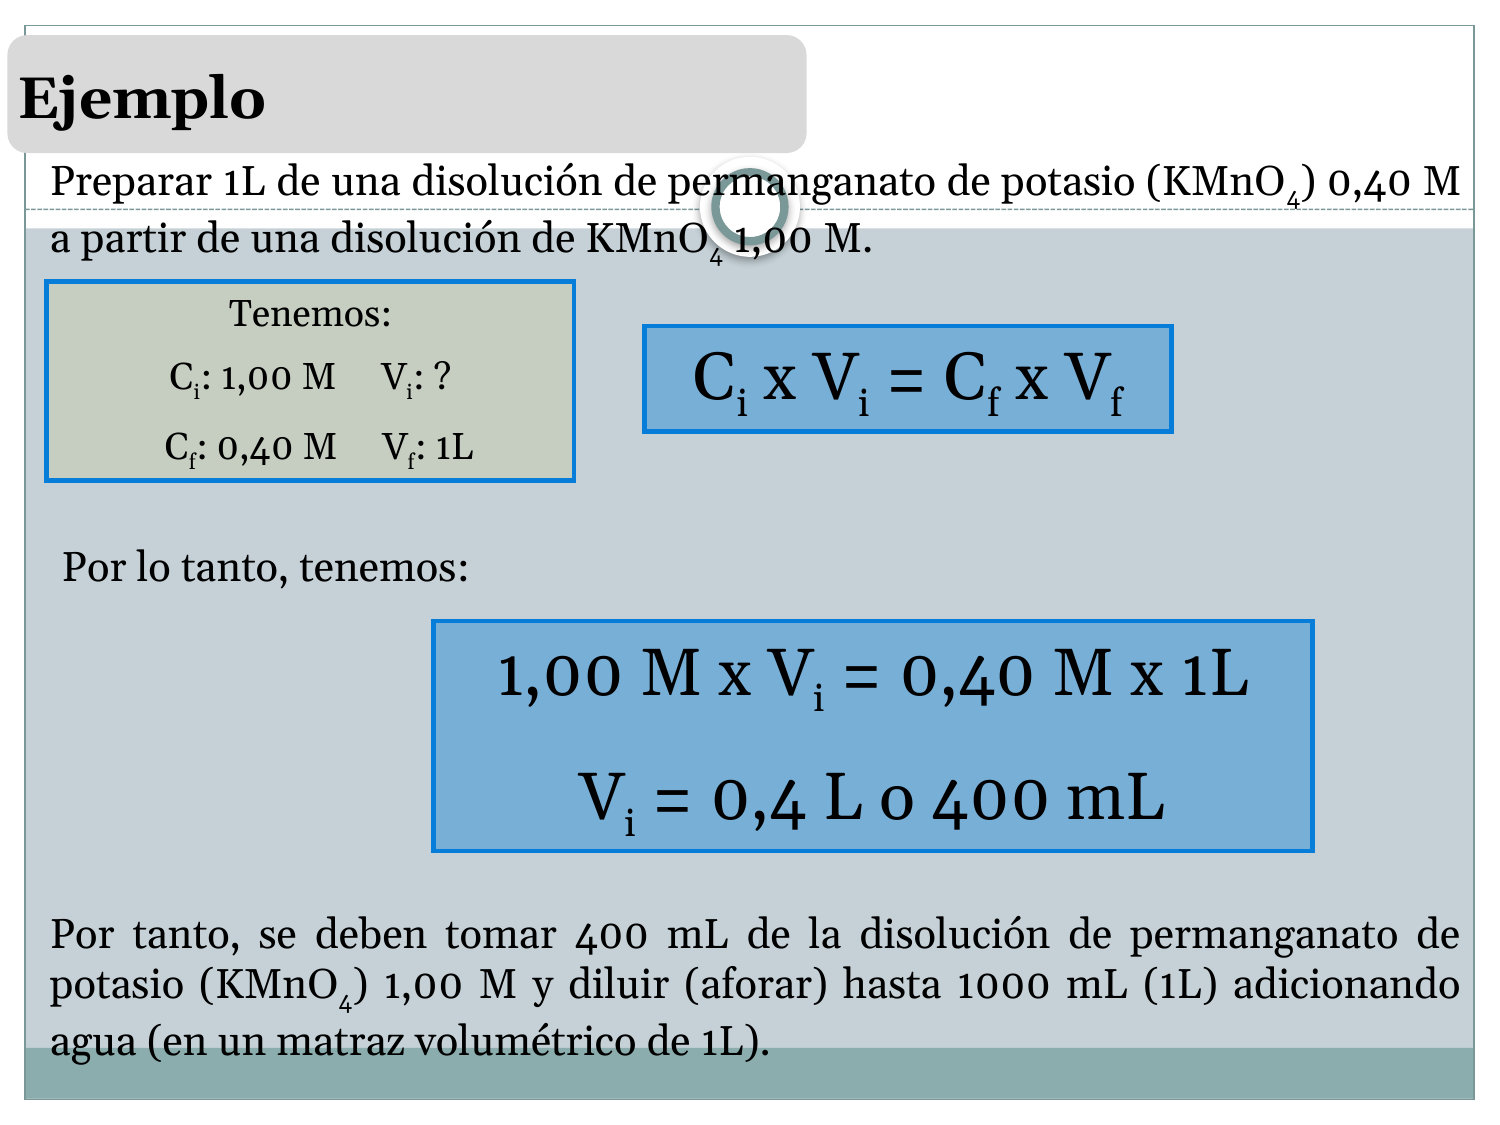

Ejemplo
Preparar 1L de una disolución de permanganato de potasio (KMnO4) 0,40 M a partir de una disolución de KMnO4 1,00 M.
Tenemos:
Ci: 1,00 M     Vi: ?
  Cf: 0,40 M     Vf: 1L
Ci x Vi = Cf x Vf
Por lo tanto, tenemos:
1,00 M x Vi = 0,40 M x 1L
Vi = 0,4 L o 400 mL
Por tanto, se deben tomar 400 mL de la disolución de permanganato de potasio (KMnO4) 1,00 M y diluir (aforar) hasta 1000 mL (1L) adicionando agua (en un matraz volumétrico de 1L).